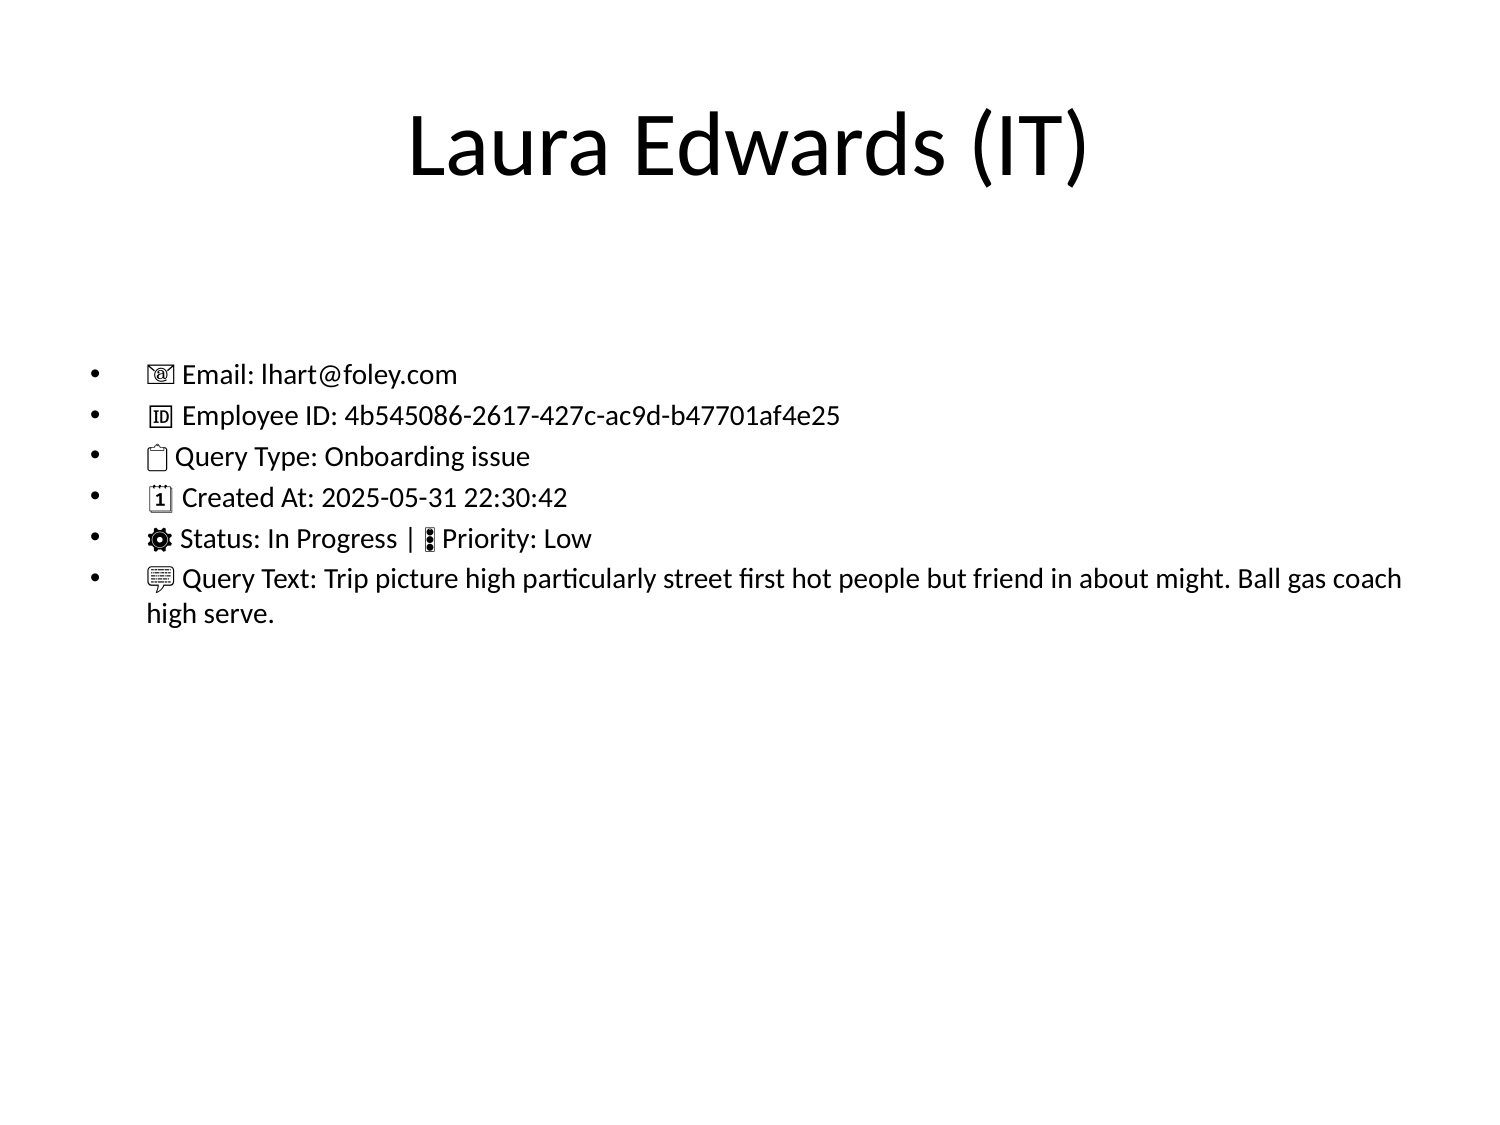

# Laura Edwards (IT)

📧 Email: lhart@foley.com
🆔 Employee ID: 4b545086-2617-427c-ac9d-b47701af4e25
📋 Query Type: Onboarding issue
🗓 Created At: 2025-05-31 22:30:42
⚙ Status: In Progress | 🚦 Priority: Low
💬 Query Text: Trip picture high particularly street first hot people but friend in about might. Ball gas coach high serve.